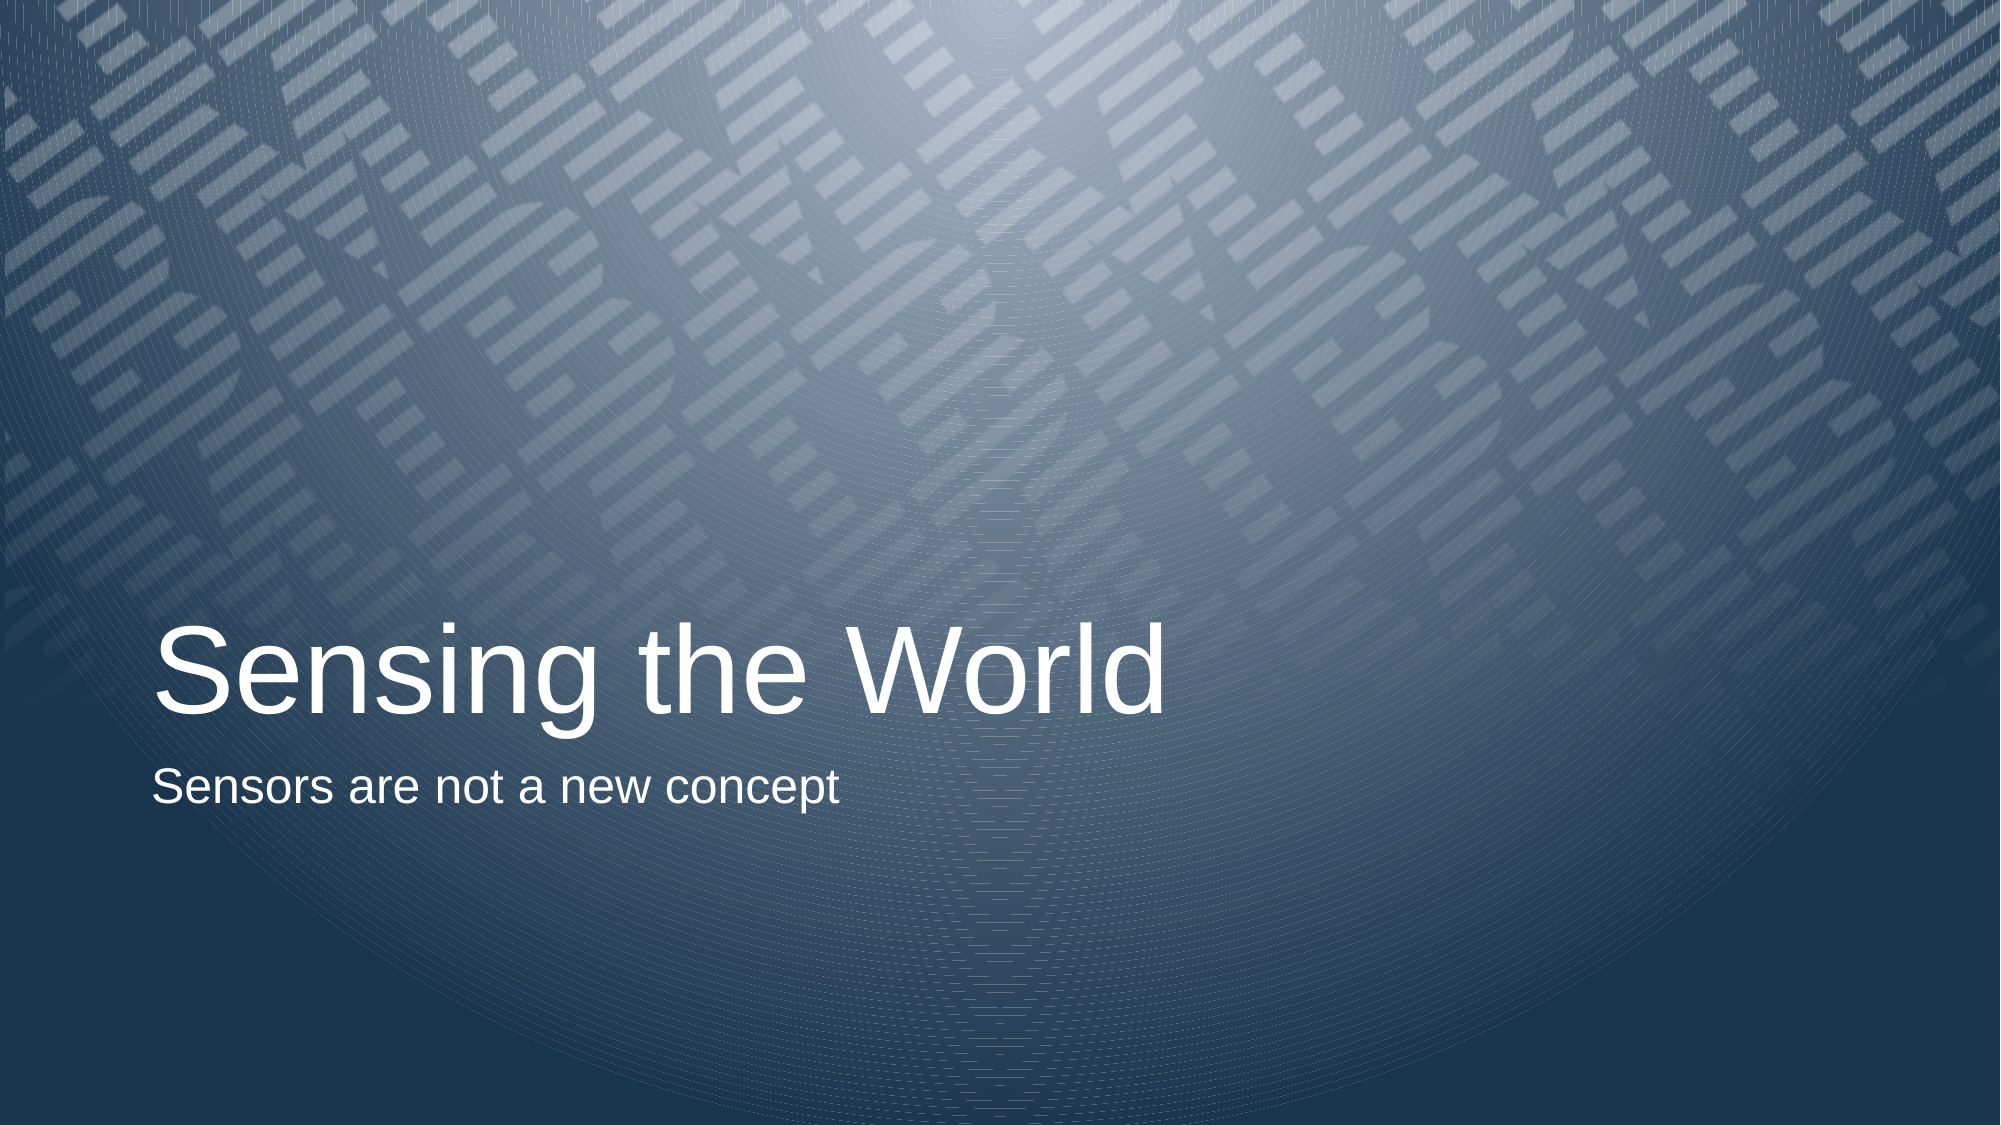

# Sensing the World
Sensors are not a new concept